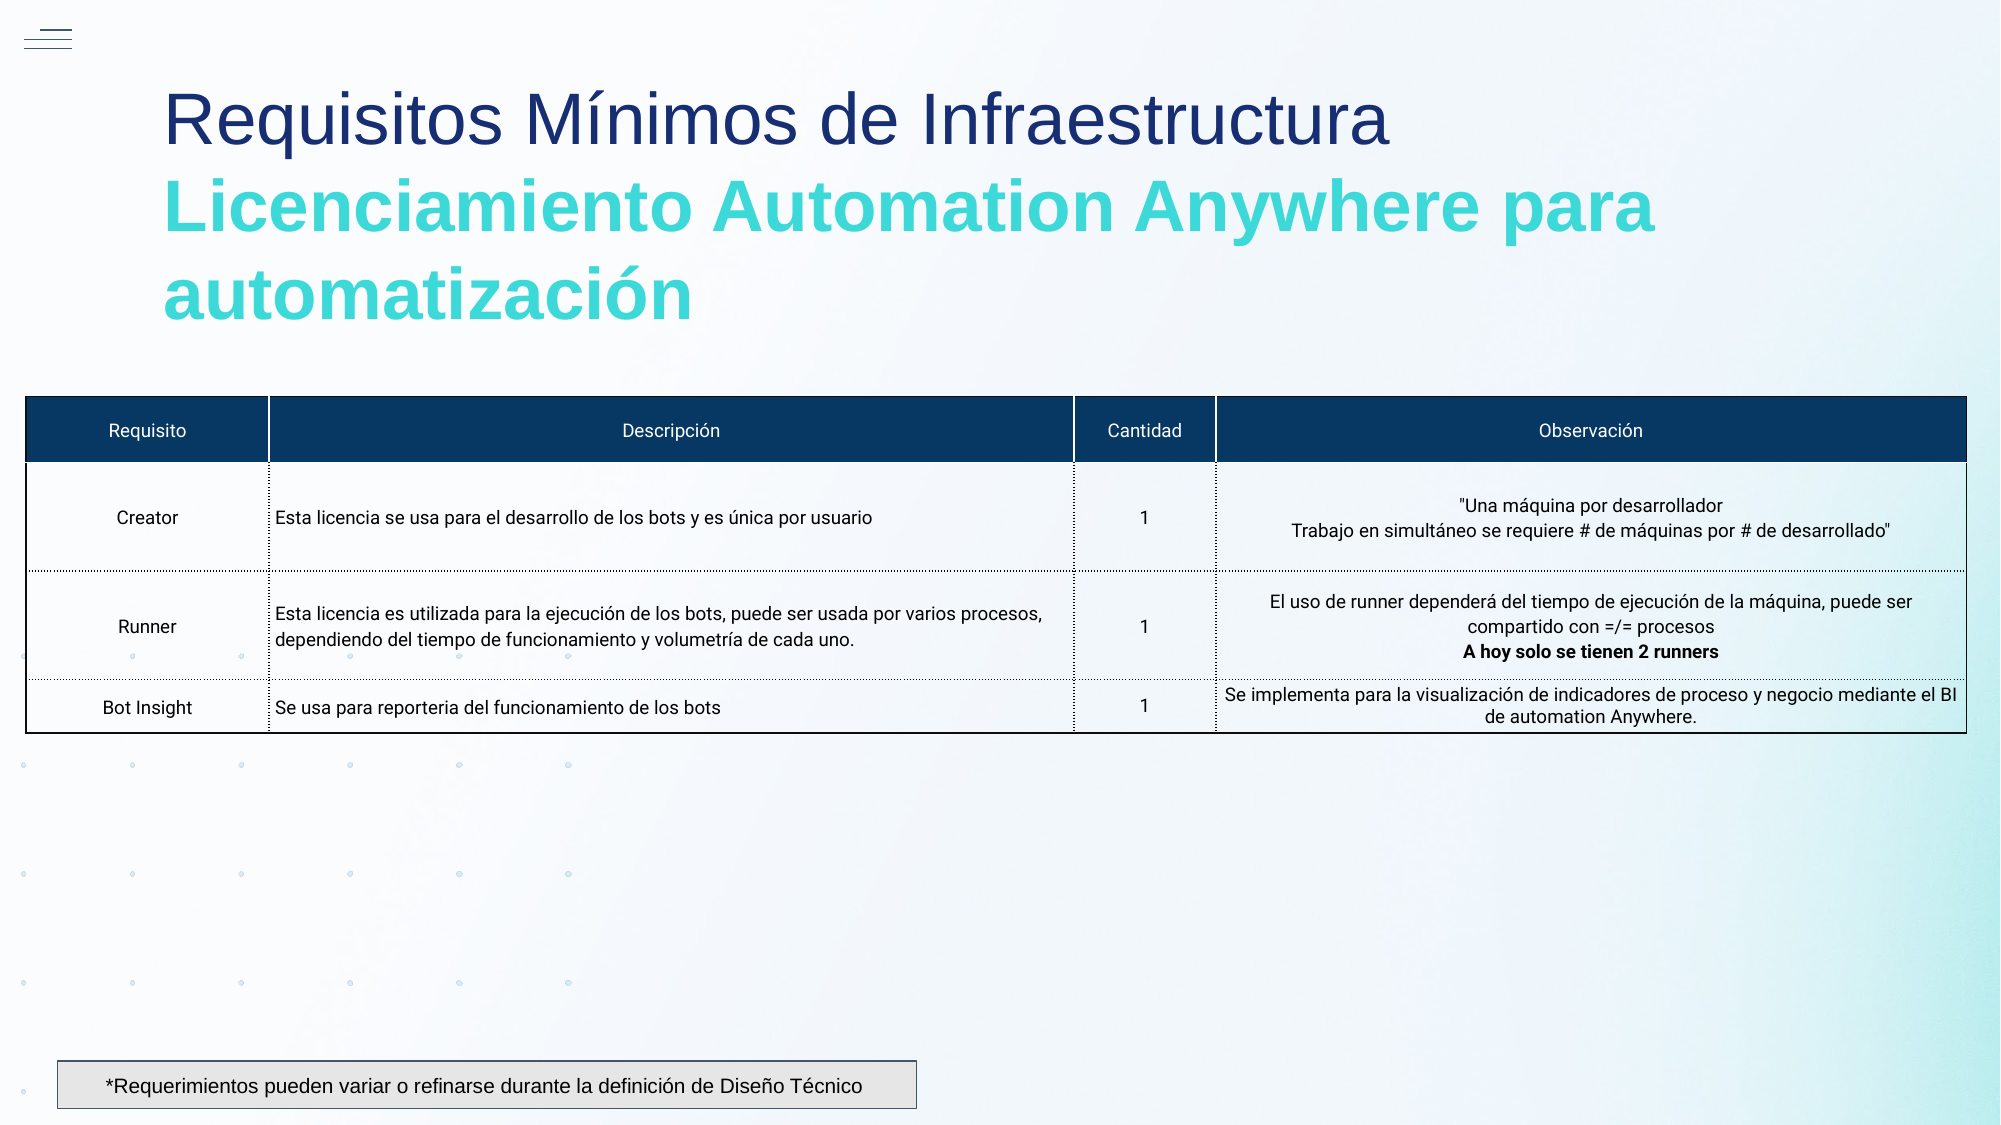

Requisitos Mínimos de Infraestructura Licenciamiento Automation Anywhere para automatización
| Requisito | Descripción | Cantidad | Observación |
| --- | --- | --- | --- |
| Creator | Esta licencia se usa para el desarrollo de los bots y es única por usuario | 1 | "Una máquina por desarrollador Trabajo en simultáneo se requiere # de máquinas por # de desarrollado" |
| Runner | Esta licencia es utilizada para la ejecución de los bots, puede ser usada por varios procesos, dependiendo del tiempo de funcionamiento y volumetría de cada uno. | 1 | El uso de runner dependerá del tiempo de ejecución de la máquina, puede ser compartido con =/= procesos A hoy solo se tienen 2 runners |
| Bot Insight | Se usa para reporteria del funcionamiento de los bots | 1 | Se implementa para la visualización de indicadores de proceso y negocio mediante el BI de automation Anywhere. |

*Requerimientos pueden variar o refinarse durante la definición de Diseño Técnico